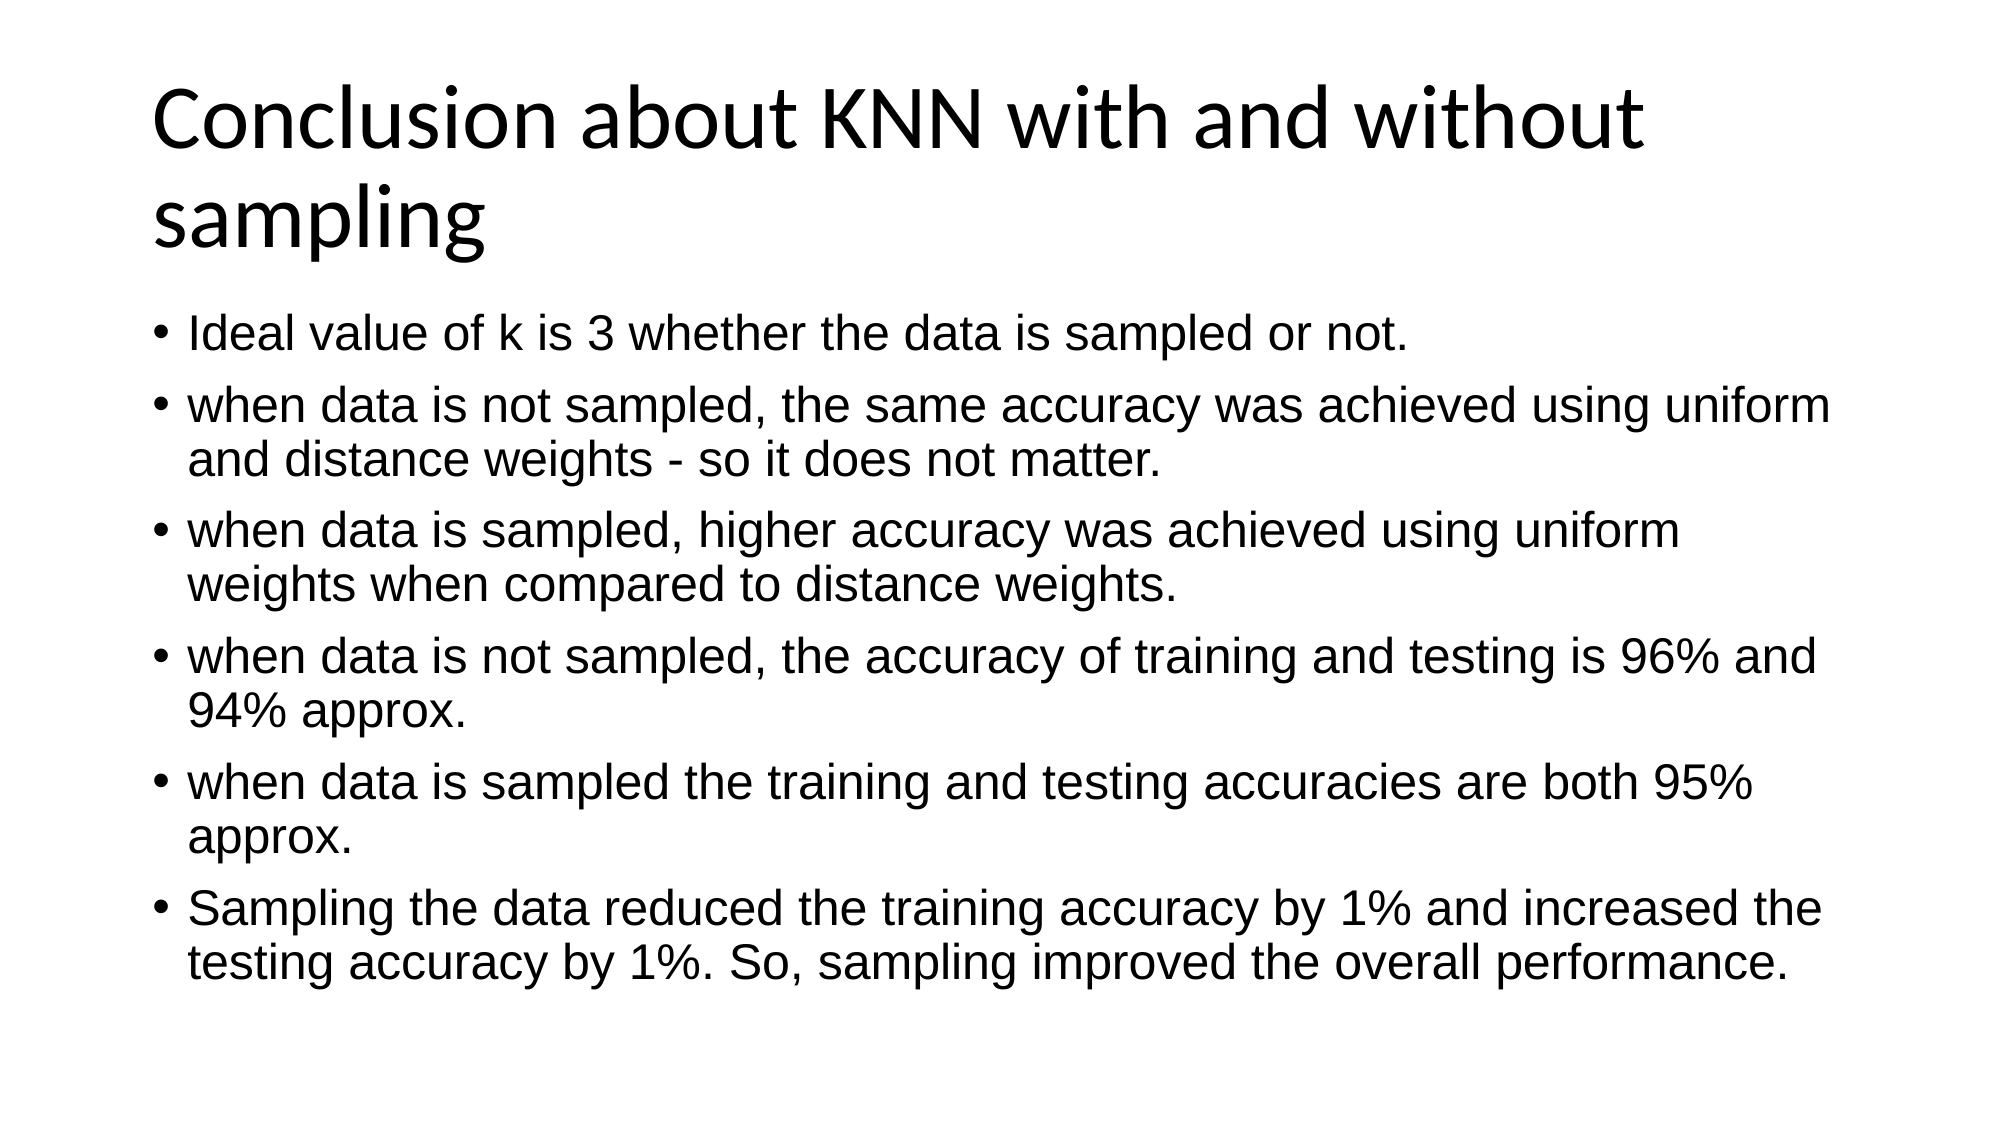

# Conclusion about KNN with and without sampling
Ideal value of k is 3 whether the data is sampled or not.
when data is not sampled, the same accuracy was achieved using uniform and distance weights - so it does not matter.
when data is sampled, higher accuracy was achieved using uniform weights when compared to distance weights.
when data is not sampled, the accuracy of training and testing is 96% and 94% approx.
when data is sampled the training and testing accuracies are both 95% approx.
Sampling the data reduced the training accuracy by 1% and increased the testing accuracy by 1%. So, sampling improved the overall performance.